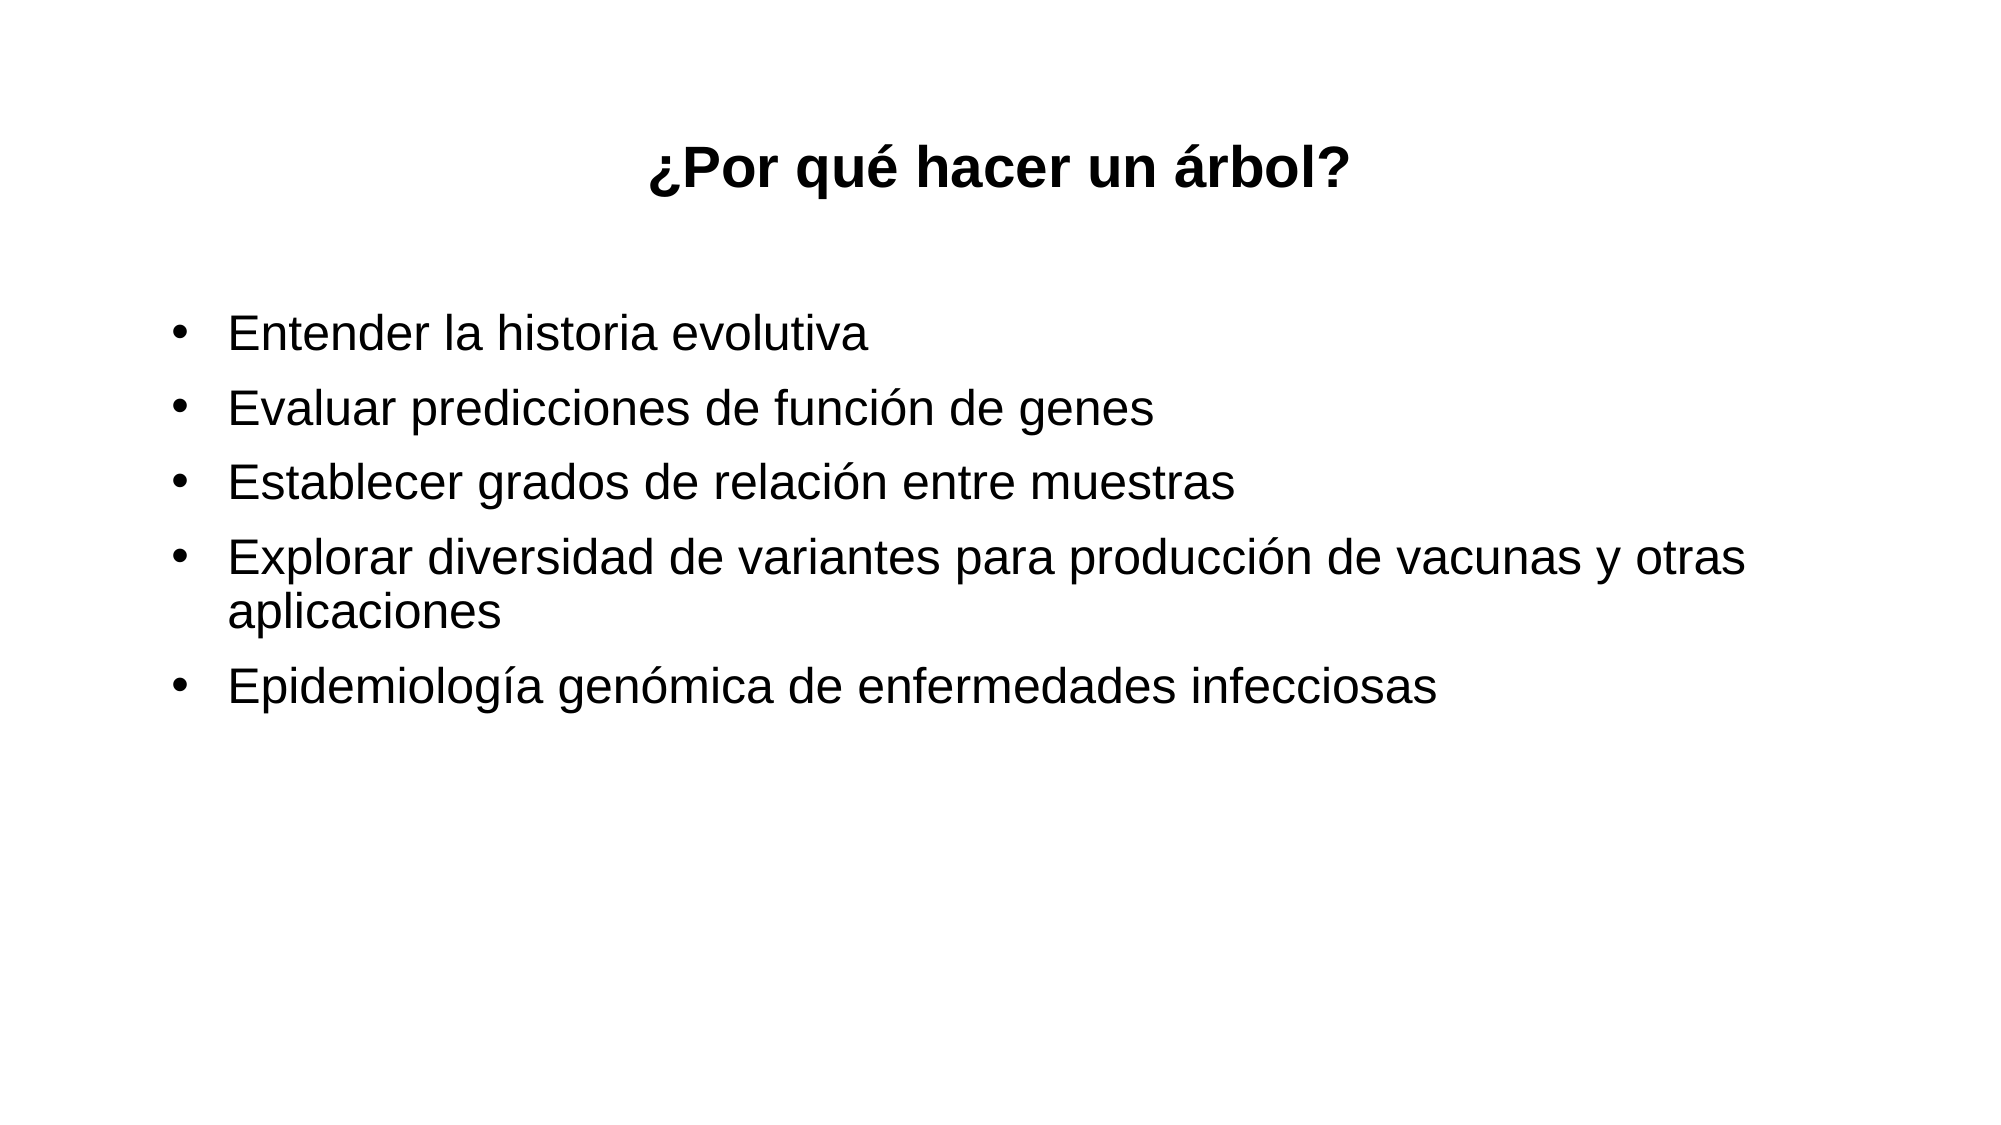

# ¿Por qué hacer un árbol?
Entender la historia evolutiva
Evaluar predicciones de función de genes
Establecer grados de relación entre muestras
Explorar diversidad de variantes para producción de vacunas y otras aplicaciones
Epidemiología genómica de enfermedades infecciosas